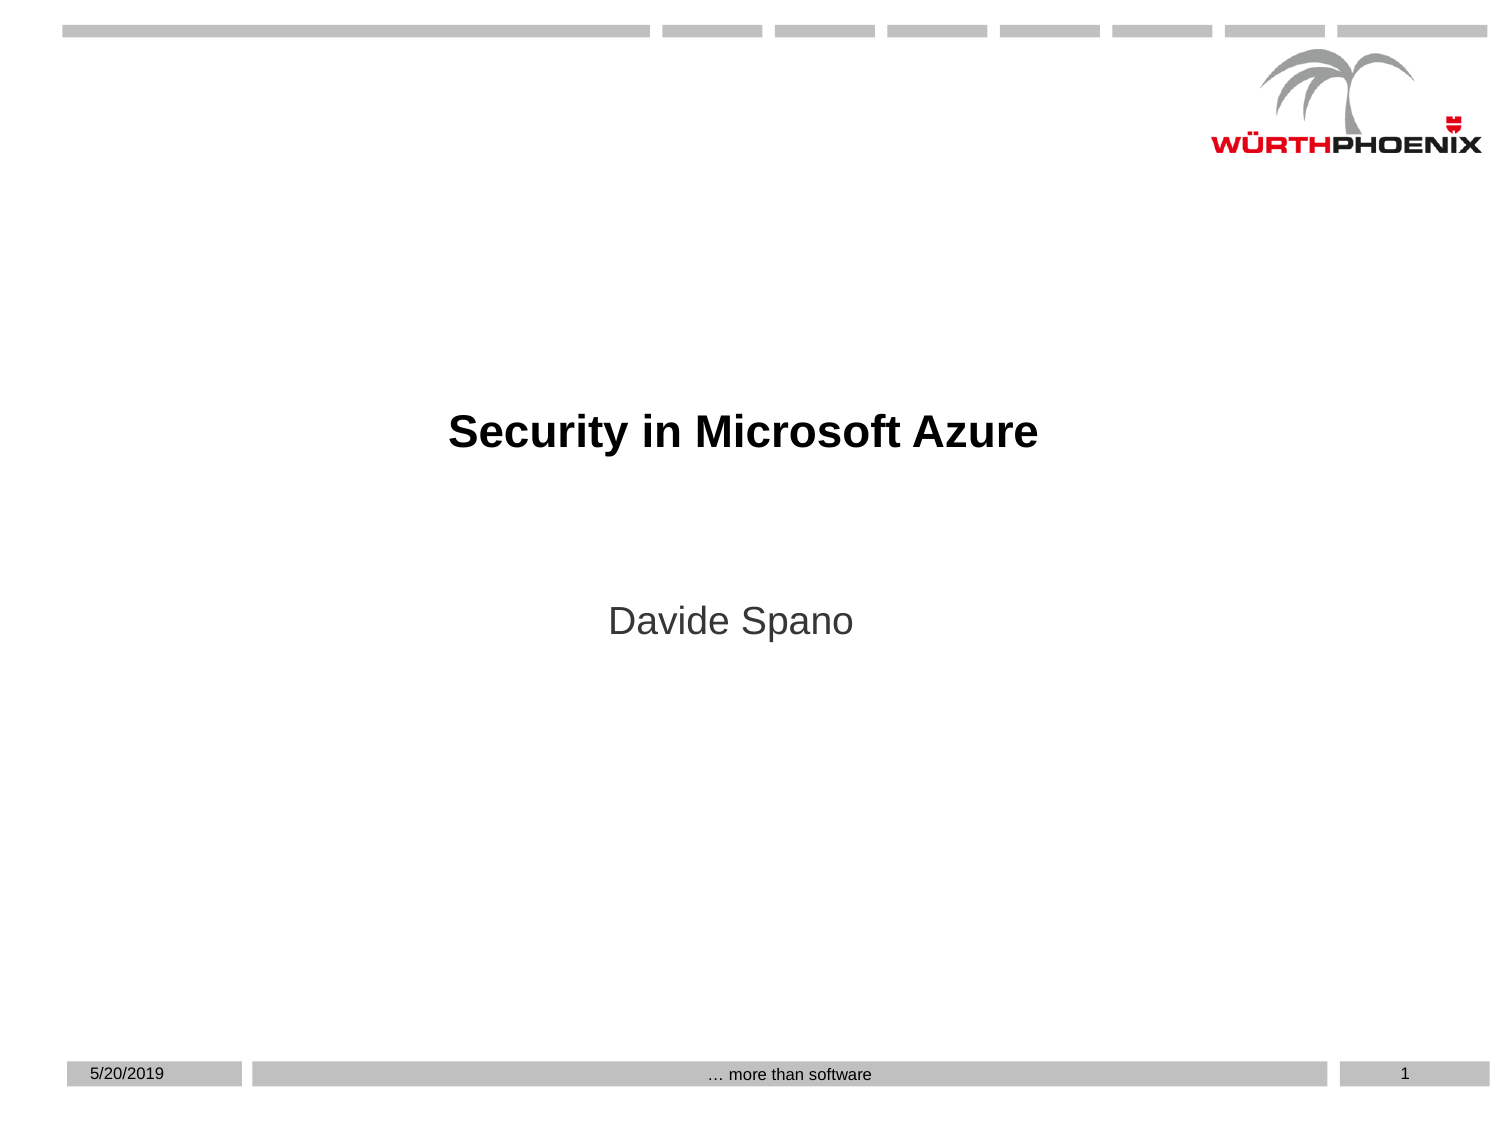

# Security in Microsoft Azure
Davide Spano

5/20/2019
1